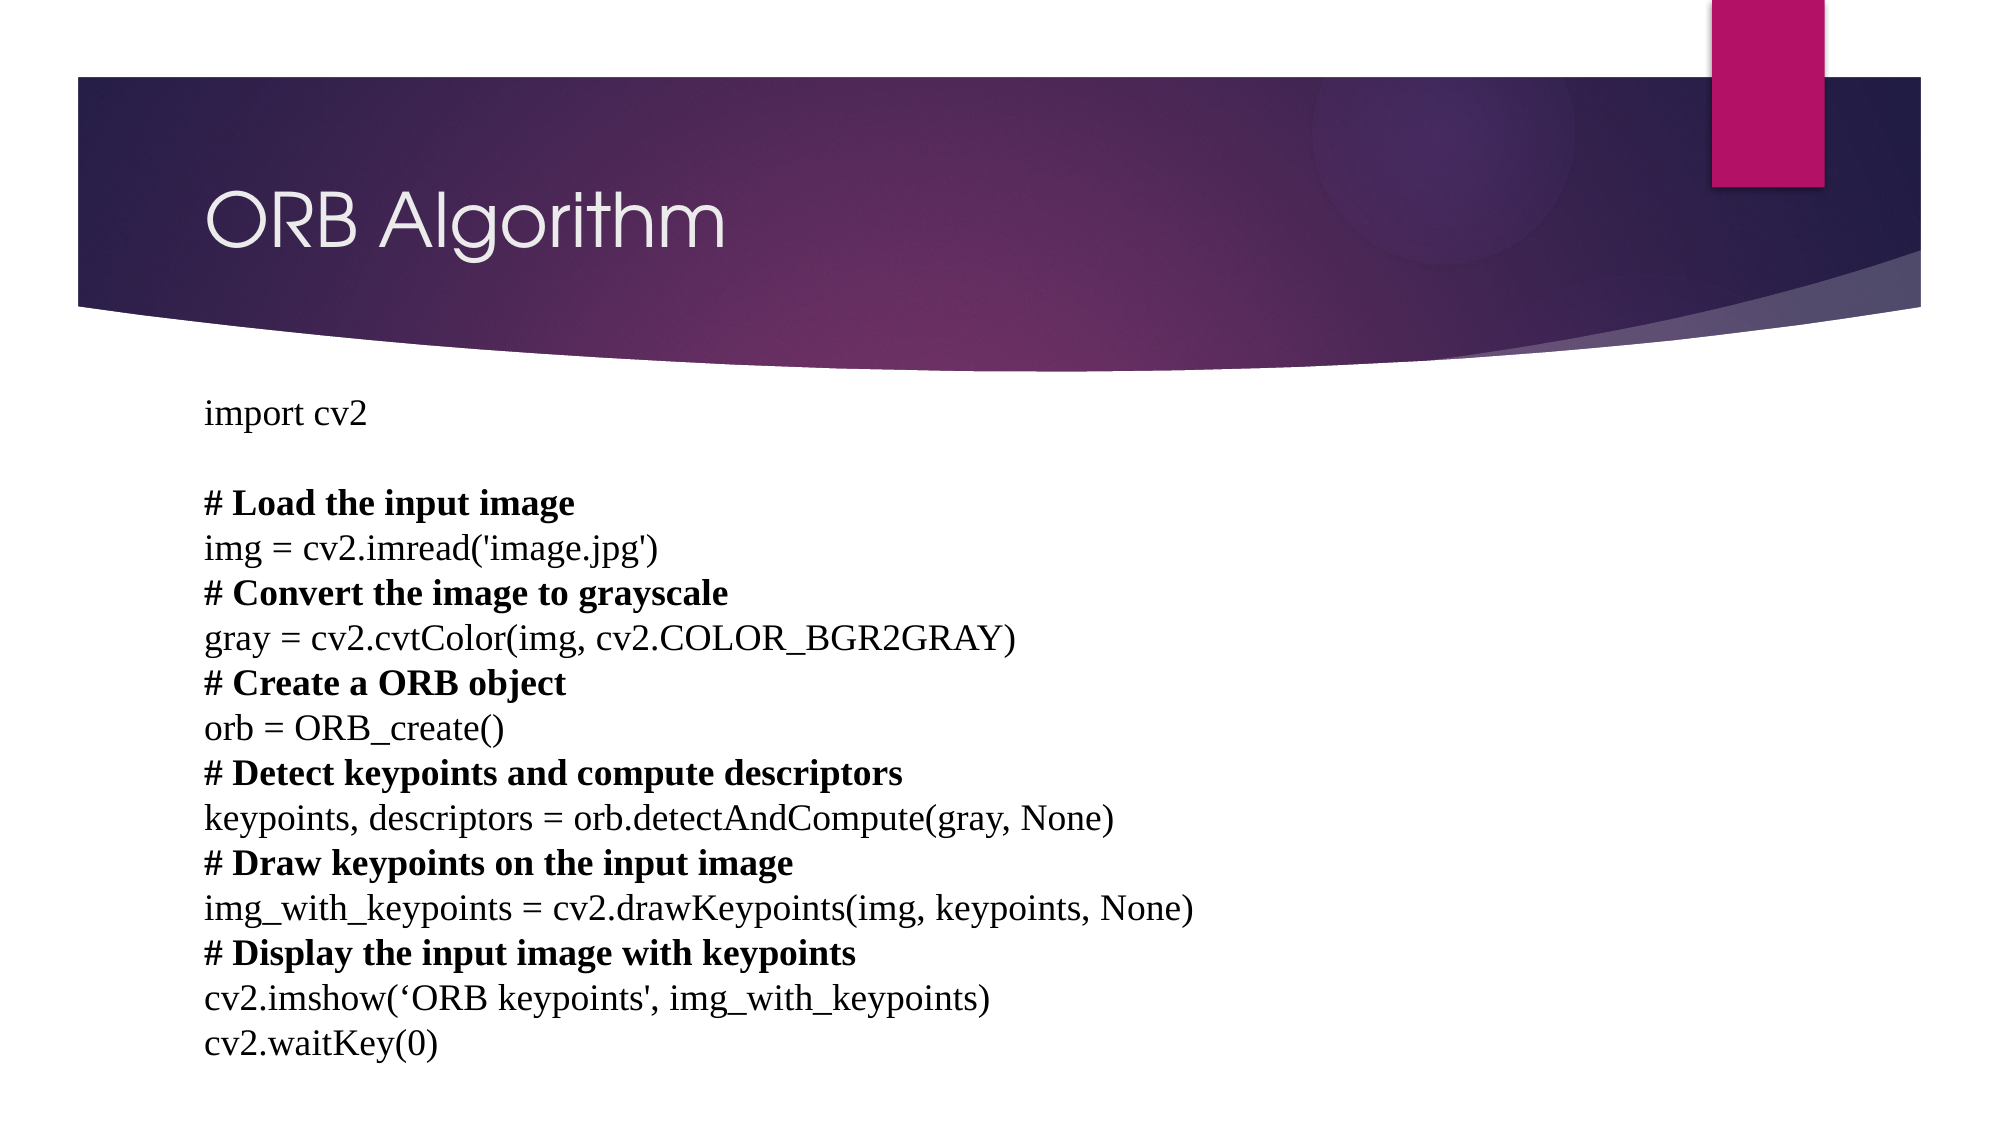

# ORB Algorithm
import cv2

# Load the input image
img = cv2.imread('image.jpg')
# Convert the image to grayscale
gray = cv2.cvtColor(img, cv2.COLOR_BGR2GRAY)
# Create a ORB object
orb = ORB_create()
# Detect keypoints and compute descriptors
keypoints, descriptors = orb.detectAndCompute(gray, None)
# Draw keypoints on the input image
img_with_keypoints = cv2.drawKeypoints(img, keypoints, None)
# Display the input image with keypoints
cv2.imshow(‘ORB keypoints', img_with_keypoints)
cv2.waitKey(0)